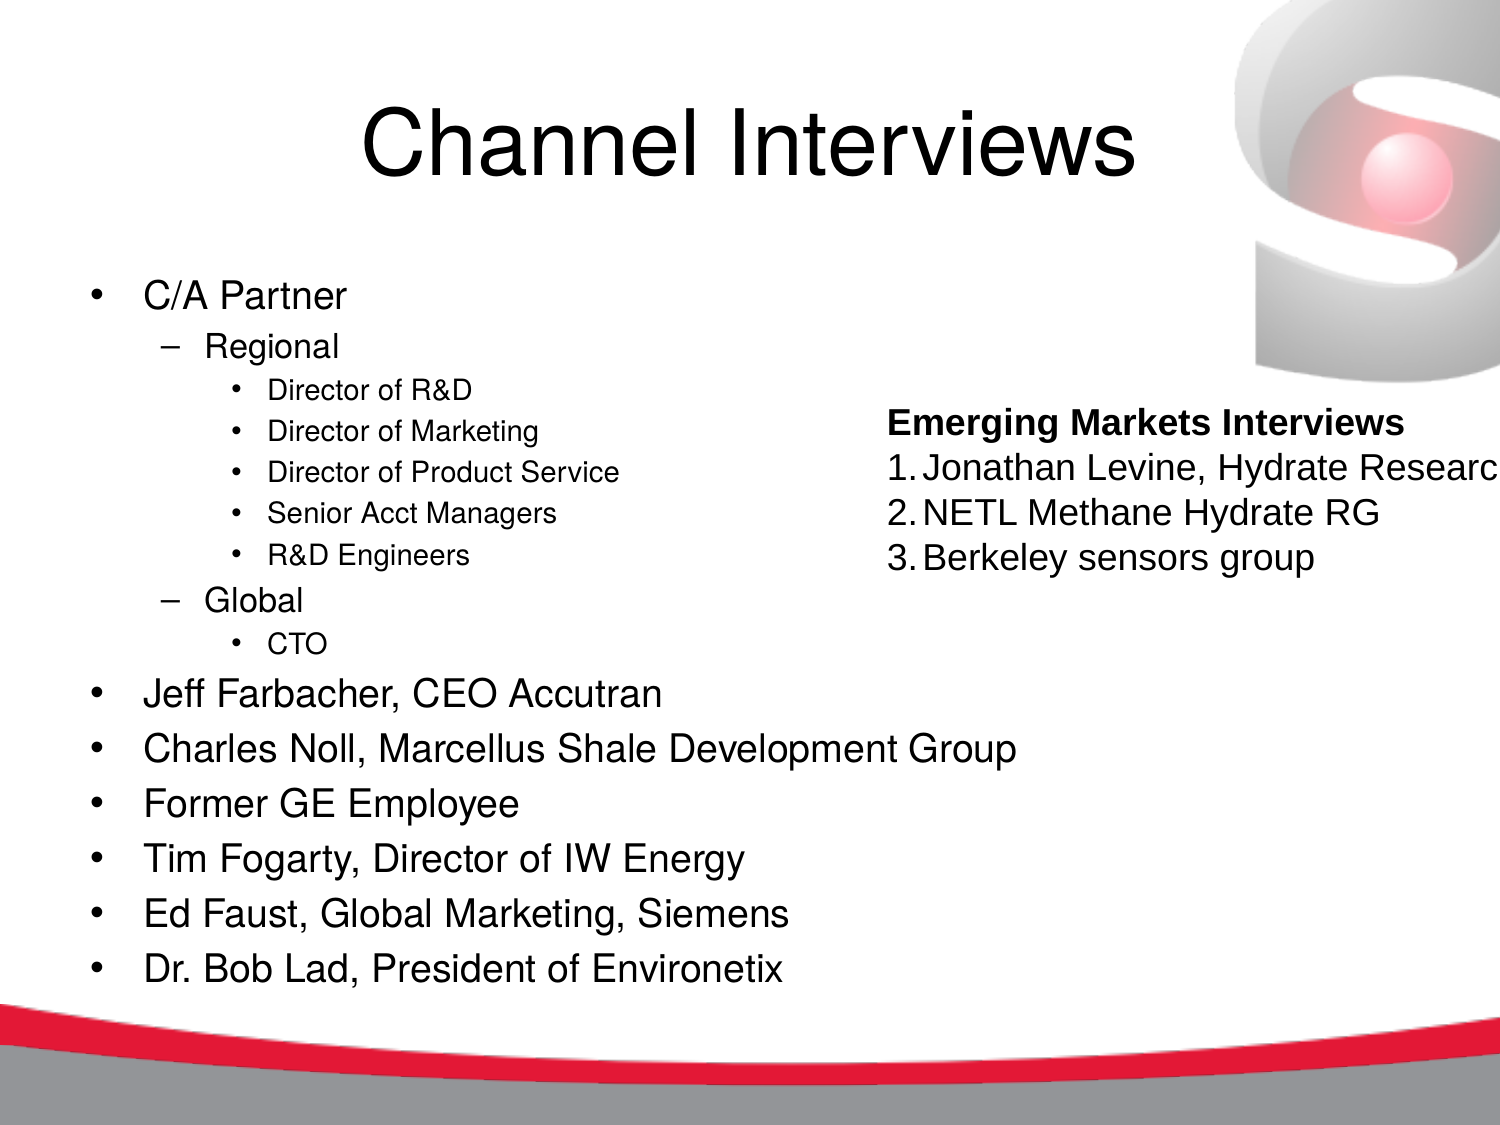

# Channel Interviews
C/A Partner
Regional
Director of R&D
Director of Marketing
Director of Product Service
Senior Acct Managers
R&D Engineers
Global
CTO
Jeff Farbacher, CEO Accutran
Charles Noll, Marcellus Shale Development Group
Former GE Employee
Tim Fogarty, Director of IW Energy
Ed Faust, Global Marketing, Siemens
Dr. Bob Lad, President of Environetix

Emerging Markets Interviews
Jonathan Levine, Hydrate Researcher
NETL Methane Hydrate RG
Berkeley sensors group